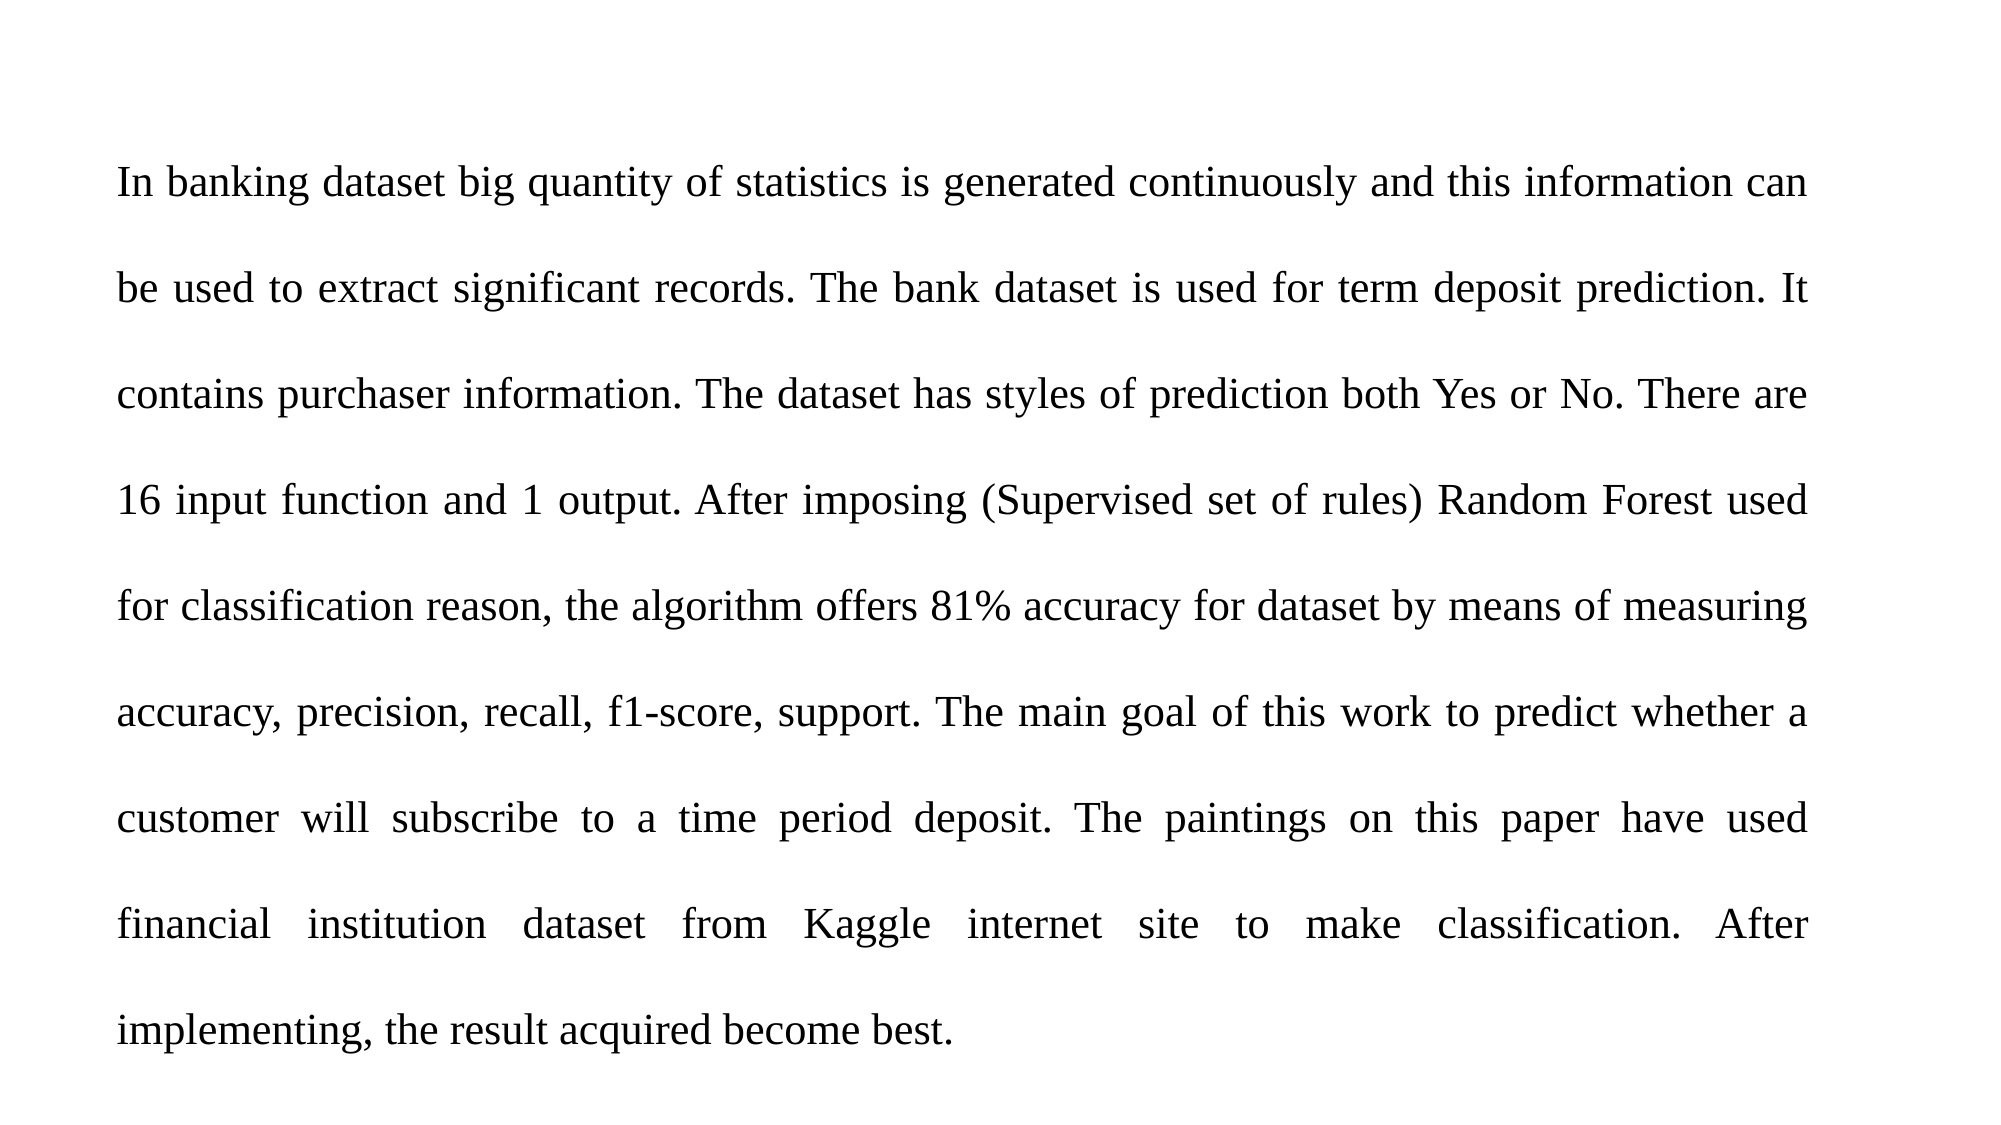

In banking dataset big quantity of statistics is generated continuously and this information can be used to extract significant records. The bank dataset is used for term deposit prediction. It contains purchaser information. The dataset has styles of prediction both Yes or No. There are 16 input function and 1 output. After imposing (Supervised set of rules) Random Forest used for classification reason, the algorithm offers 81% accuracy for dataset by means of measuring accuracy, precision, recall, f1-score, support. The main goal of this work to predict whether a customer will subscribe to a time period deposit. The paintings on this paper have used financial institution dataset from Kaggle internet site to make classification. After implementing, the result acquired become best.